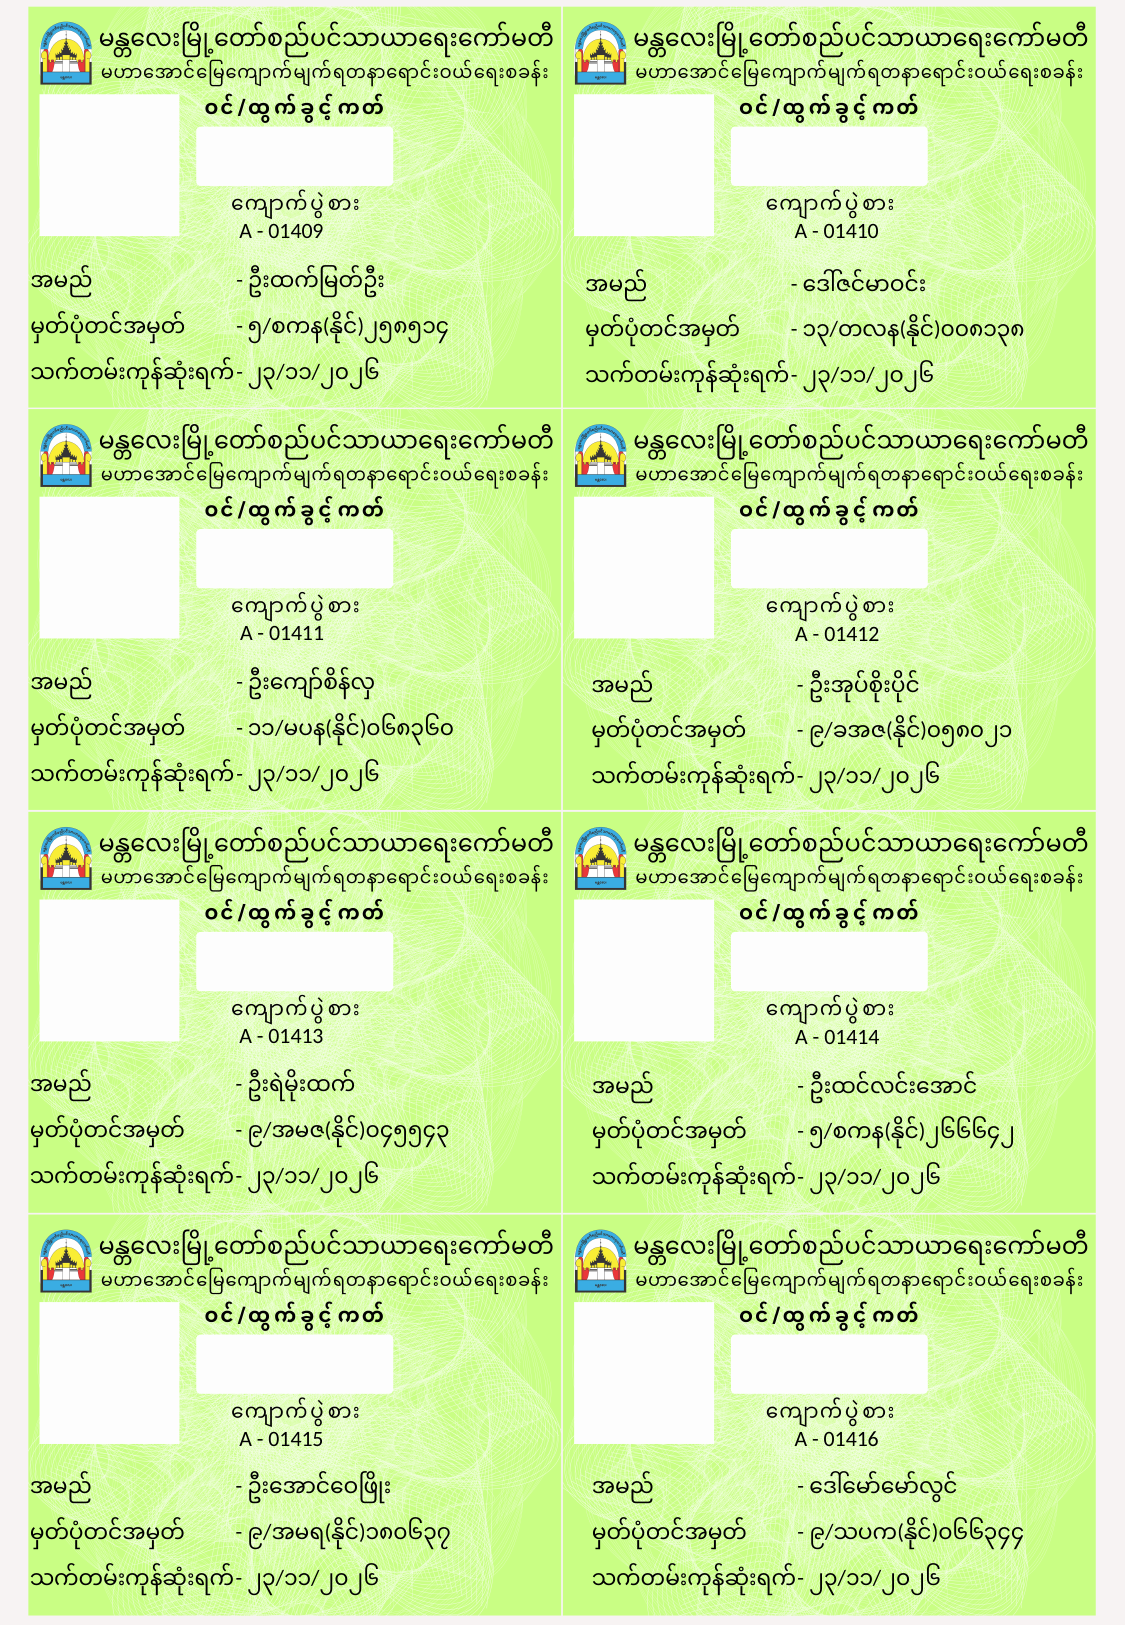

A - 01409
A - 01410
အမည်	- ဦးထက်မြတ်ဦး
မှတ်ပုံတင်အမှတ်	- ၅/စကန(နိုင်)၂၅၈၅၁၄
သက်တမ်းကုန်ဆုံးရက်	- ၂၃/၁၁/၂၀၂၆
အမည်	- ဒေါ်ဇင်မာဝင်း
မှတ်ပုံတင်အမှတ်	- ၁၃/တလန(နိုင်)၀၀၈၁၃၈
သက်တမ်းကုန်ဆုံးရက်	- ၂၃/၁၁/၂၀၂၆
A - 01411
A - 01412
အမည်	- ဦးကျော်စိန်လှ
မှတ်ပုံတင်အမှတ်	- ၁၁/မပန(နိုင်)၀၆၈၃၆၀
သက်တမ်းကုန်ဆုံးရက်	- ၂၃/၁၁/၂၀၂၆
အမည်	- ဦးအုပ်စိုးပိုင်
မှတ်ပုံတင်အမှတ်	- ၉/ခအဇ(နိုင်)၀၅၈၀၂၁
သက်တမ်းကုန်ဆုံးရက်	- ၂၃/၁၁/၂၀၂၆
A - 01413
A - 01414
အမည်	- ဦးရဲမိုးထက်
မှတ်ပုံတင်အမှတ်	- ၉/အမဇ(နိုင်)၀၄၅၅၄၃
သက်တမ်းကုန်ဆုံးရက်	- ၂၃/၁၁/၂၀၂၆
အမည်	- ဦးထင်လင်းအောင်
မှတ်ပုံတင်အမှတ်	- ၅/စကန(နိုင်)၂၆၆၆၄၂
သက်တမ်းကုန်ဆုံးရက်	- ၂၃/၁၁/၂၀၂၆
A - 01415
A - 01416
အမည်	- ဦးအောင်ဝေဖြိုး
မှတ်ပုံတင်အမှတ်	- ၉/အမရ(နိုင်)၁၈၀၆၃၇
သက်တမ်းကုန်ဆုံးရက်	- ၂၃/၁၁/၂၀၂၆
အမည်	- ဒေါ်မော်မော်လွင်
မှတ်ပုံတင်အမှတ်	- ၉/သပက(နိုင်)၀၆၆၃၄၄
သက်တမ်းကုန်ဆုံးရက်	- ၂၃/၁၁/၂၀၂၆